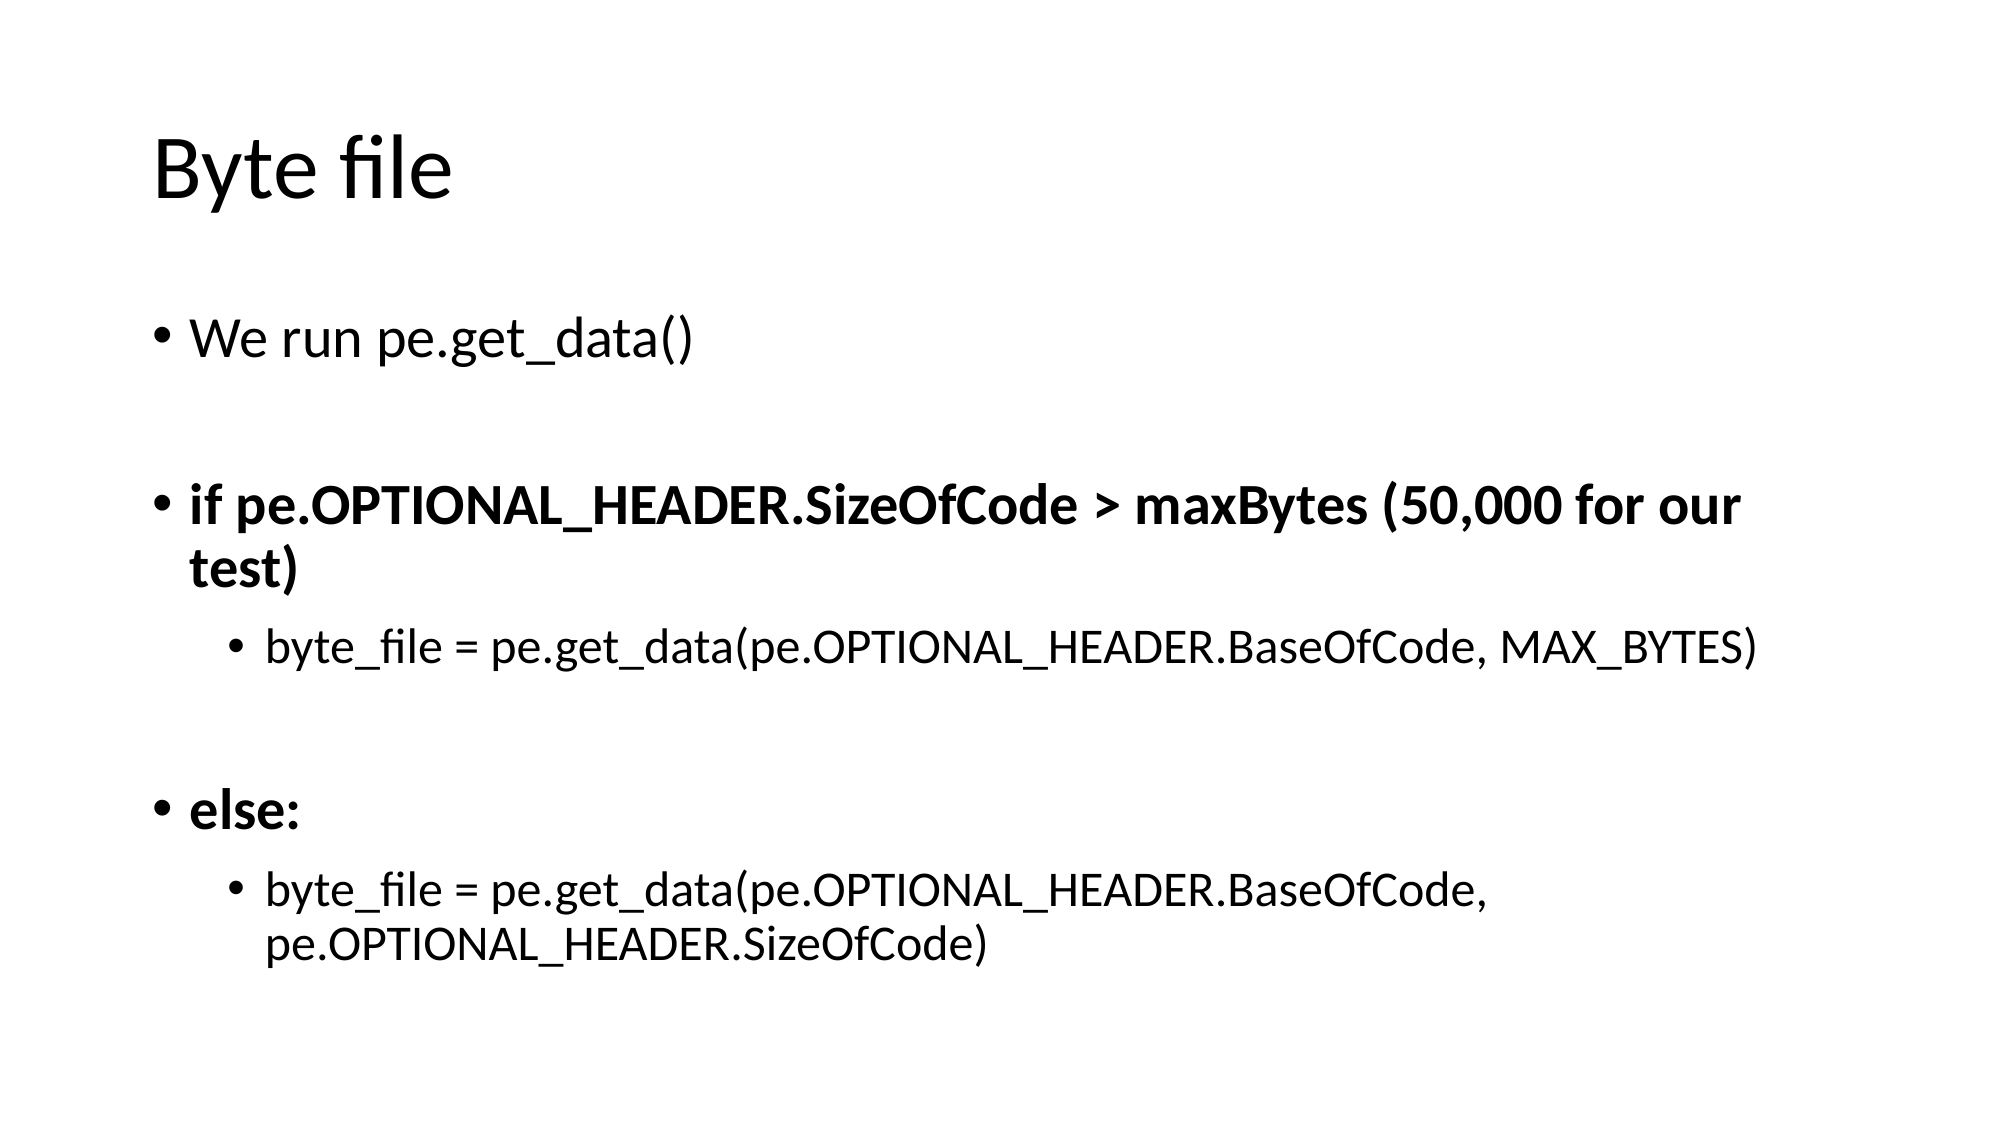

# Byte file
We run pe.get_data()

if pe.OPTIONAL_HEADER.SizeOfCode > maxBytes (50,000 for our test)
byte_file = pe.get_data(pe.OPTIONAL_HEADER.BaseOfCode, MAX_BYTES)

else:
byte_file = pe.get_data(pe.OPTIONAL_HEADER.BaseOfCode, pe.OPTIONAL_HEADER.SizeOfCode)